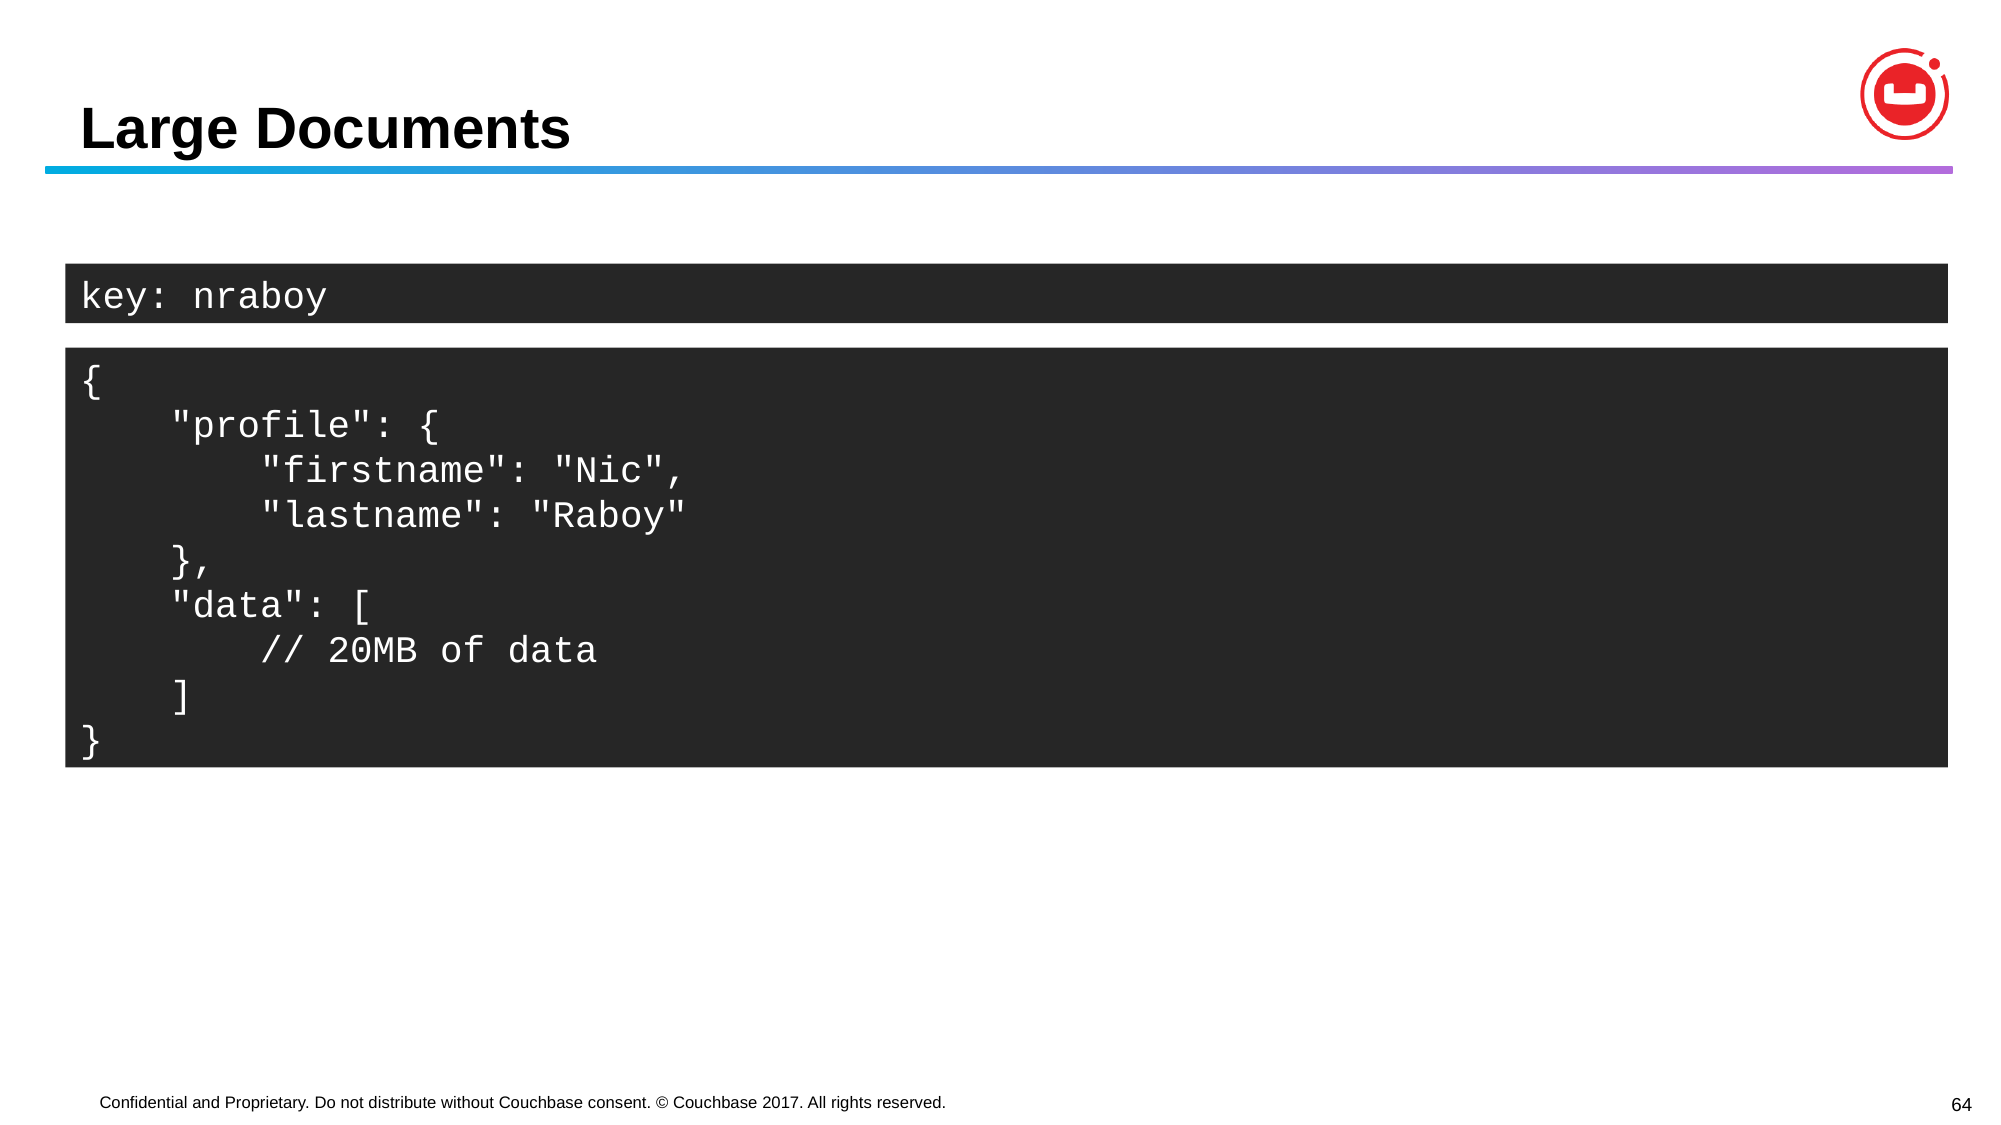

# Large Documents
key: nraboy
{
    "profile": {
        "firstname": "Nic",
        "lastname": "Raboy"
    },
    "data": [
        // 20MB of data
    ]
}